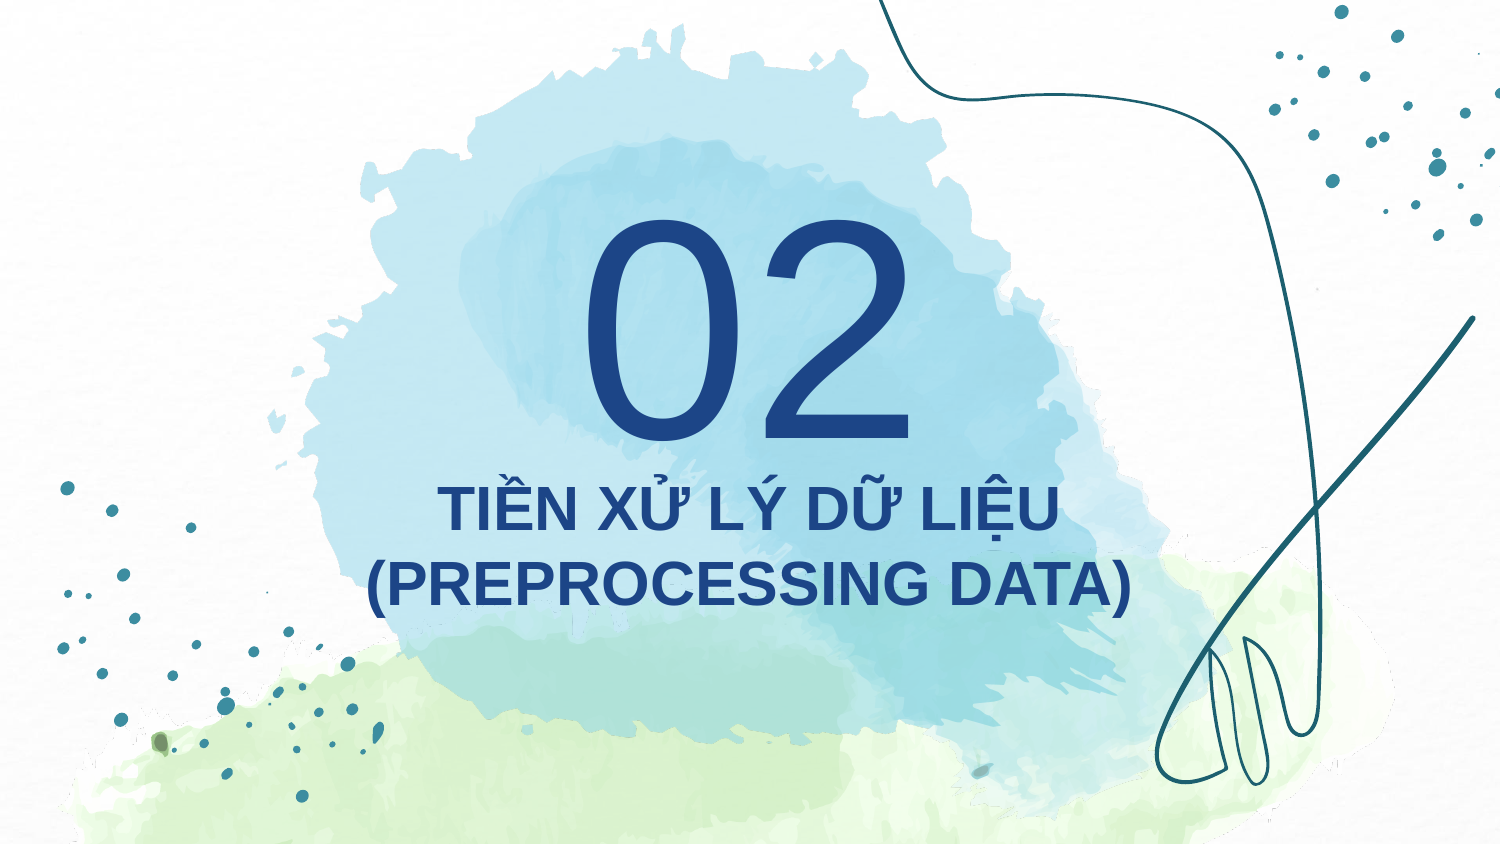

02
# TIỀN XỬ LÝ DỮ LIỆU (PREPROCESSING DATA)